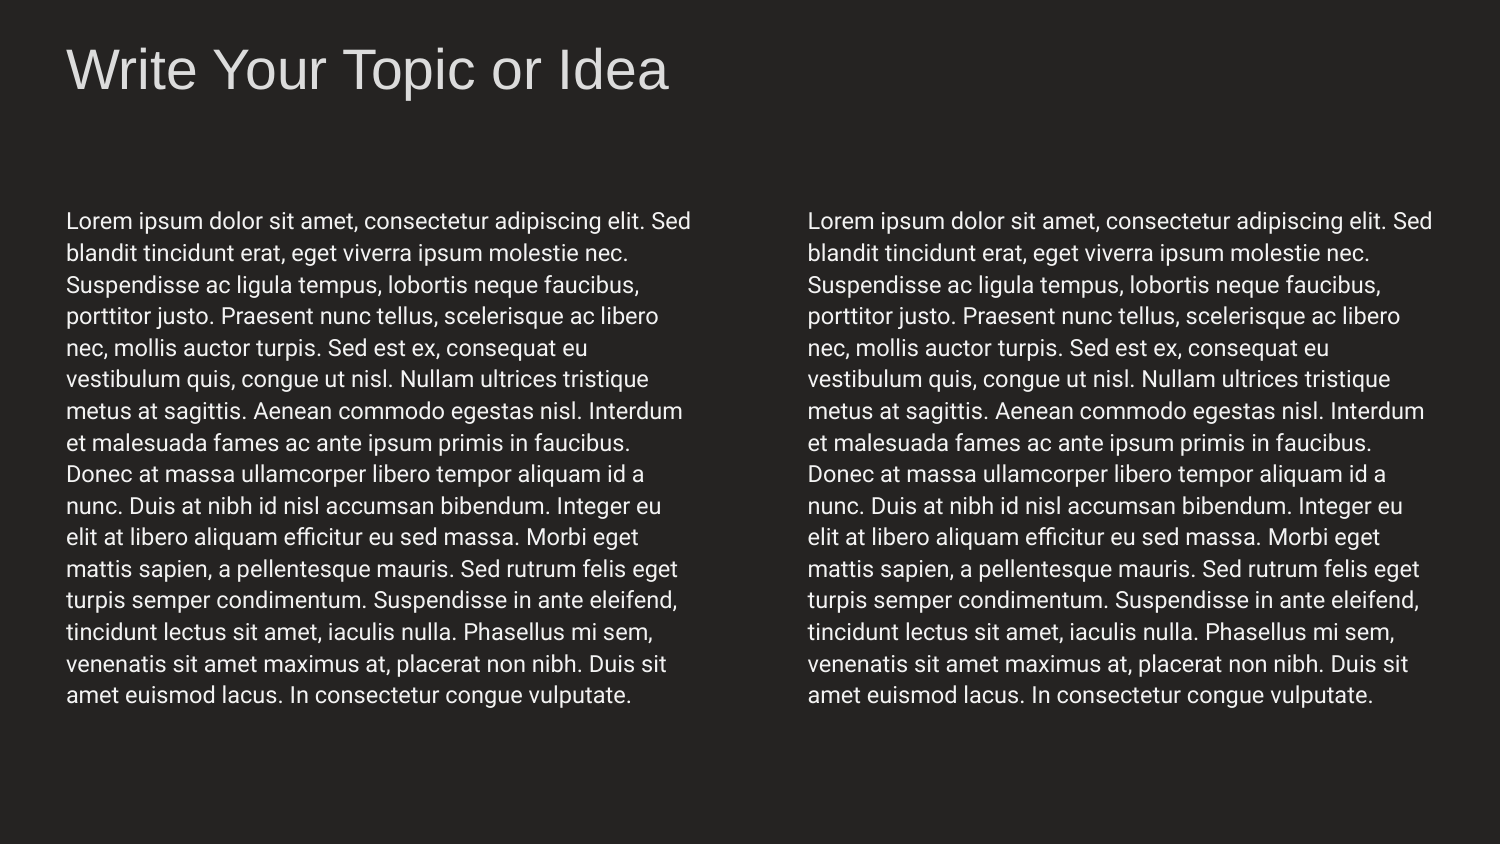

# Write Your Topic or Idea
Lorem ipsum dolor sit amet, consectetur adipiscing elit. Sed blandit tincidunt erat, eget viverra ipsum molestie nec. Suspendisse ac ligula tempus, lobortis neque faucibus, porttitor justo. Praesent nunc tellus, scelerisque ac libero nec, mollis auctor turpis. Sed est ex, consequat eu vestibulum quis, congue ut nisl. Nullam ultrices tristique metus at sagittis. Aenean commodo egestas nisl. Interdum et malesuada fames ac ante ipsum primis in faucibus. Donec at massa ullamcorper libero tempor aliquam id a nunc. Duis at nibh id nisl accumsan bibendum. Integer eu elit at libero aliquam efficitur eu sed massa. Morbi eget mattis sapien, a pellentesque mauris. Sed rutrum felis eget turpis semper condimentum. Suspendisse in ante eleifend, tincidunt lectus sit amet, iaculis nulla. Phasellus mi sem, venenatis sit amet maximus at, placerat non nibh. Duis sit amet euismod lacus. In consectetur congue vulputate.

Lorem ipsum dolor sit amet, consectetur adipiscing elit. Sed blandit tincidunt erat, eget viverra ipsum molestie nec. Suspendisse ac ligula tempus, lobortis neque faucibus, porttitor justo. Praesent nunc tellus, scelerisque ac libero nec, mollis auctor turpis. Sed est ex, consequat eu vestibulum quis, congue ut nisl. Nullam ultrices tristique metus at sagittis. Aenean commodo egestas nisl. Interdum et malesuada fames ac ante ipsum primis in faucibus. Donec at massa ullamcorper libero tempor aliquam id a nunc. Duis at nibh id nisl accumsan bibendum. Integer eu elit at libero aliquam efficitur eu sed massa. Morbi eget mattis sapien, a pellentesque mauris. Sed rutrum felis eget turpis semper condimentum. Suspendisse in ante eleifend, tincidunt lectus sit amet, iaculis nulla. Phasellus mi sem, venenatis sit amet maximus at, placerat non nibh. Duis sit amet euismod lacus. In consectetur congue vulputate.